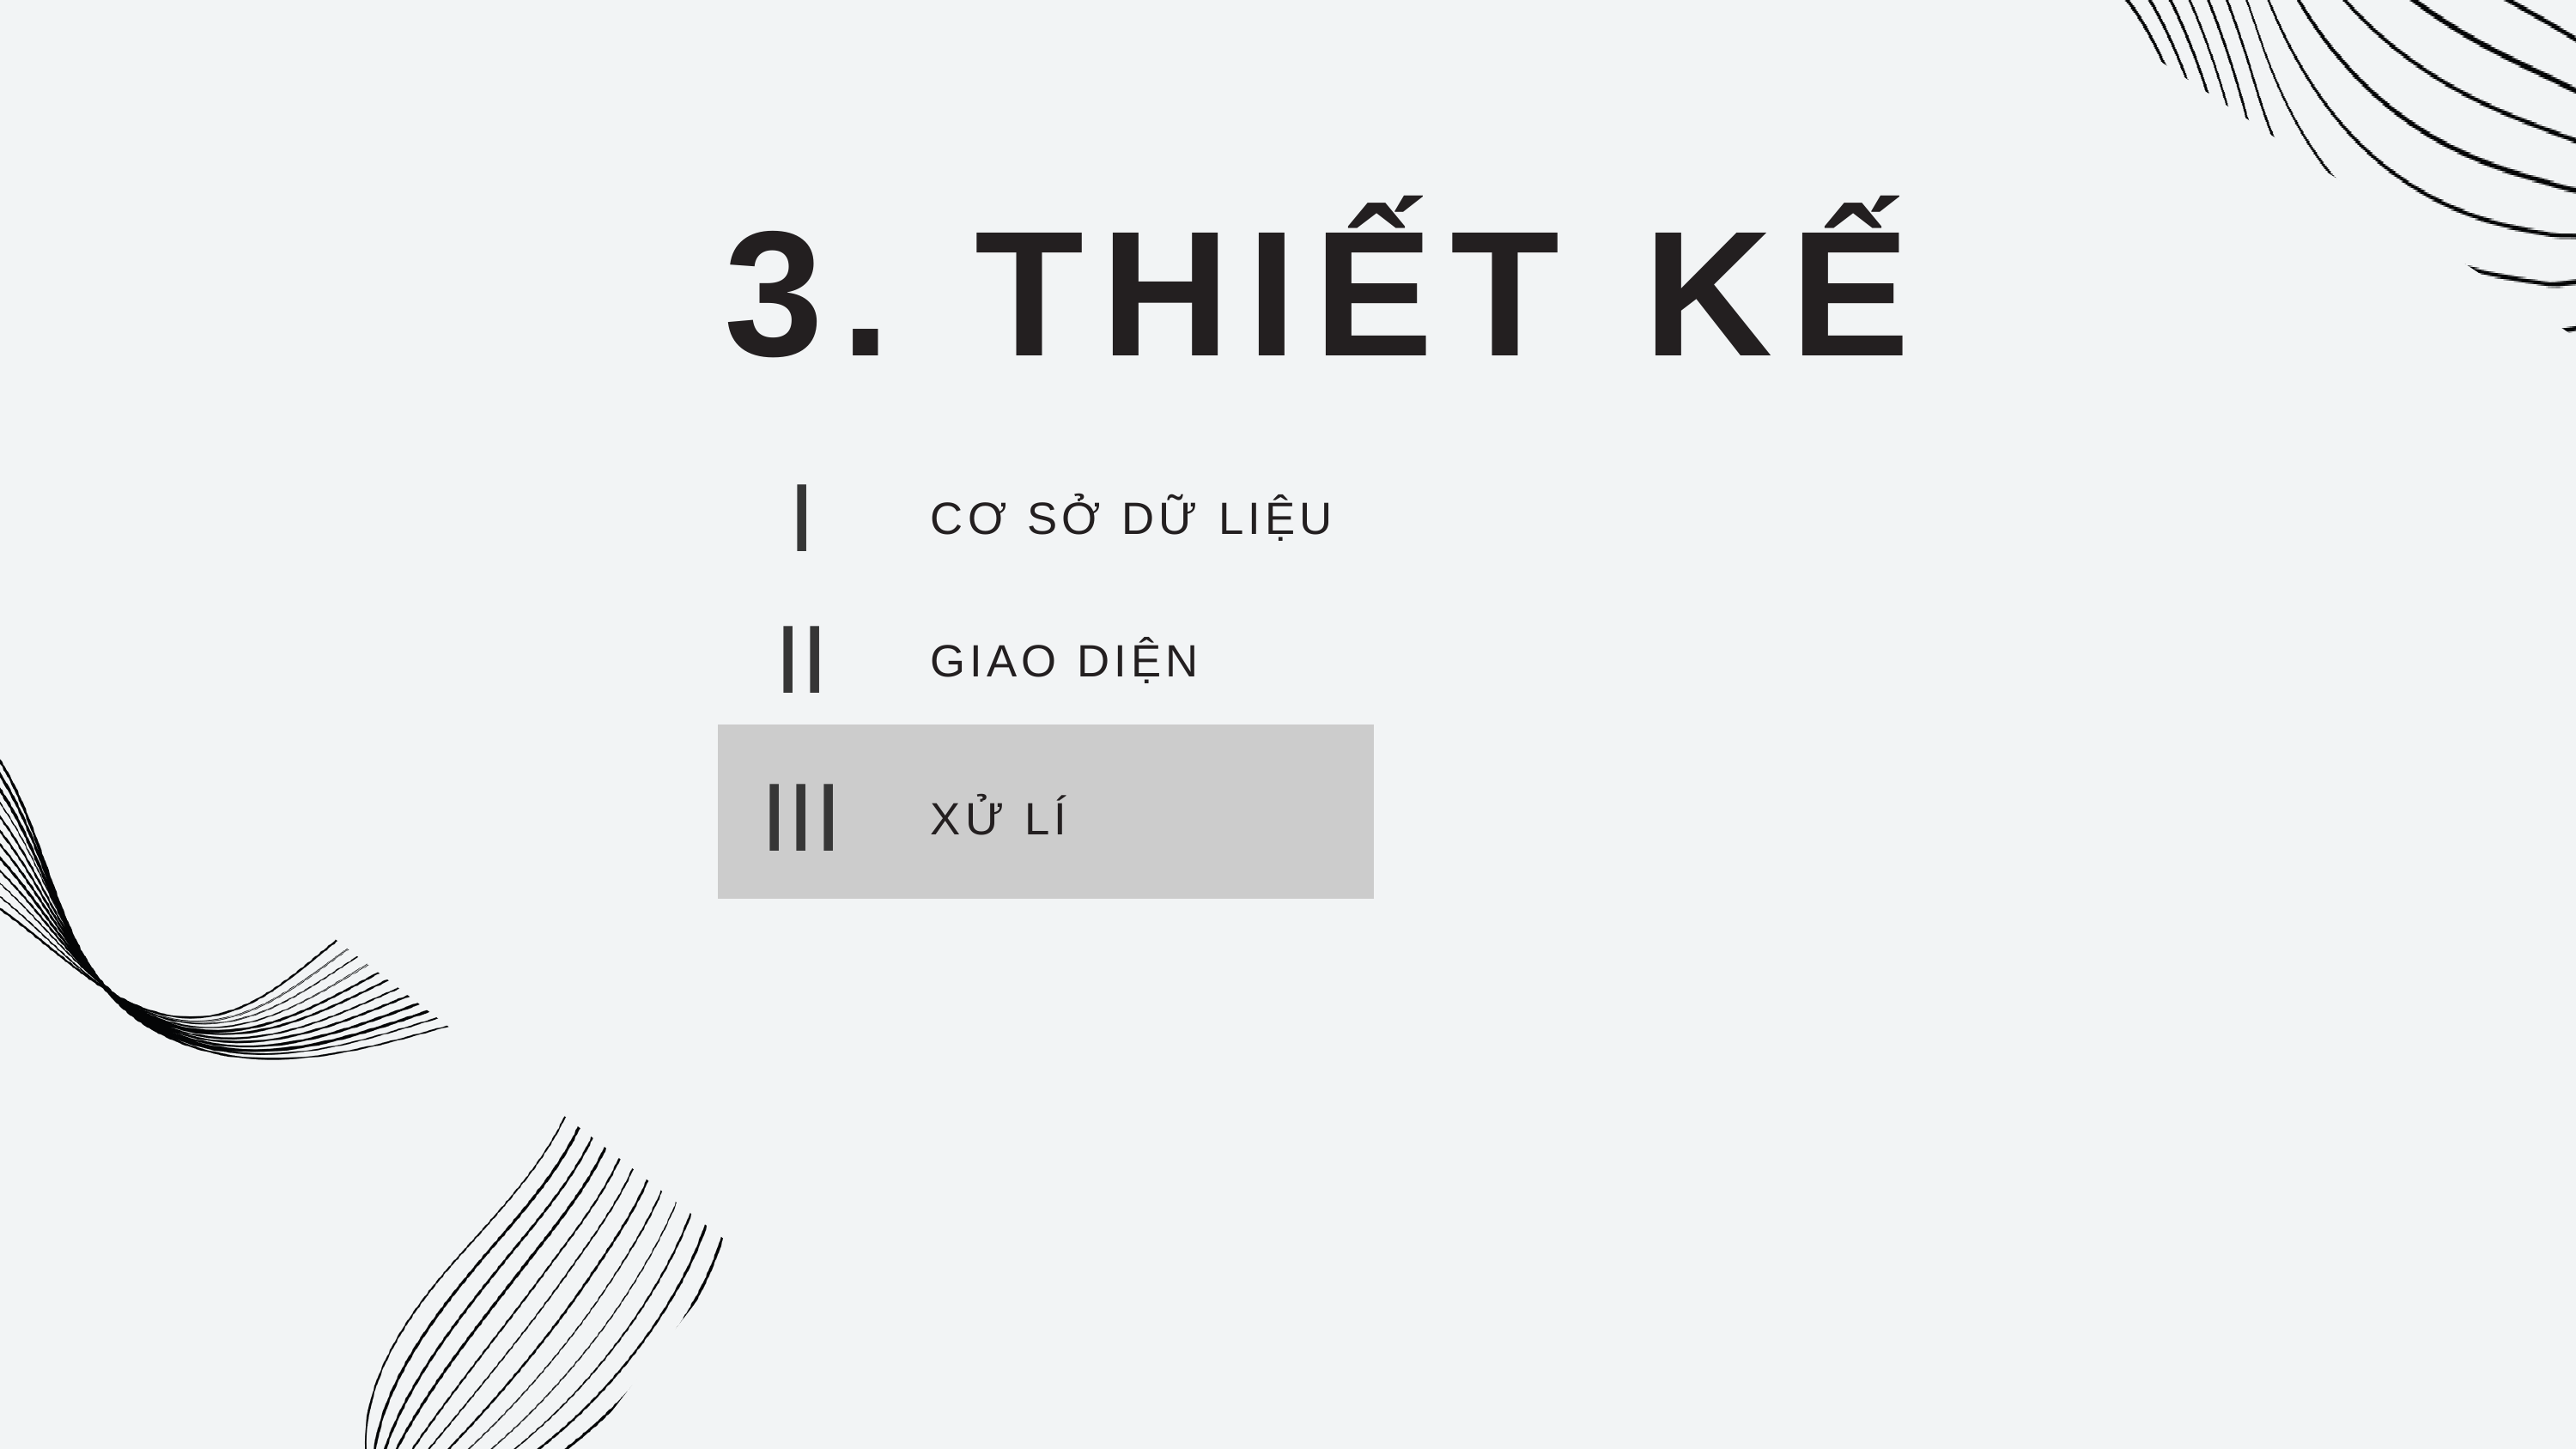

3. THIẾT KẾ
I
CƠ SỞ DỮ LIỆU
II
GIAO DIỆN

III
XỬ LÍ